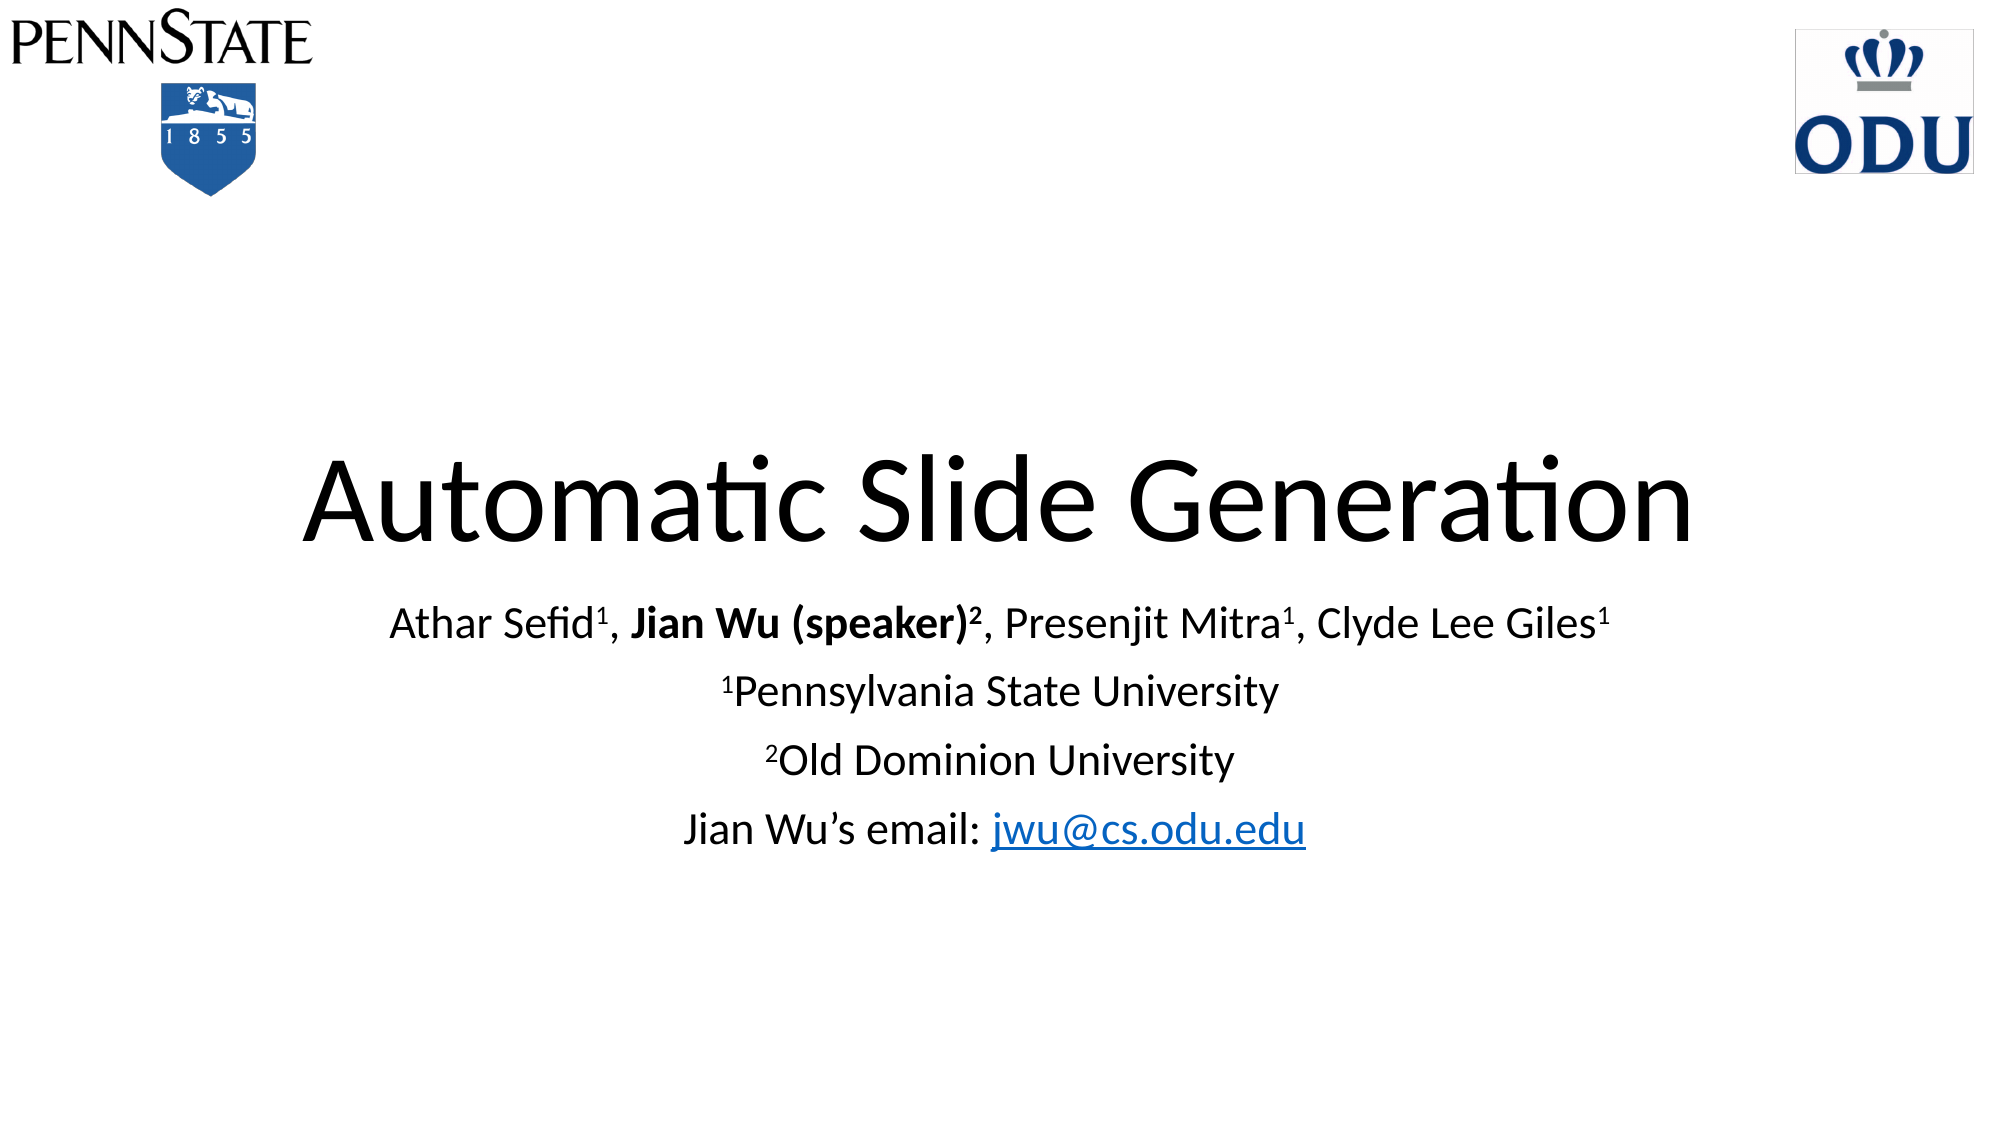

# Automatic Slide Generation
Athar Sefid1, Jian Wu (speaker)2, Presenjit Mitra1, Clyde Lee Giles1
1Pennsylvania State University
2Old Dominion University
Jian Wu’s email: jwu@cs.odu.edu